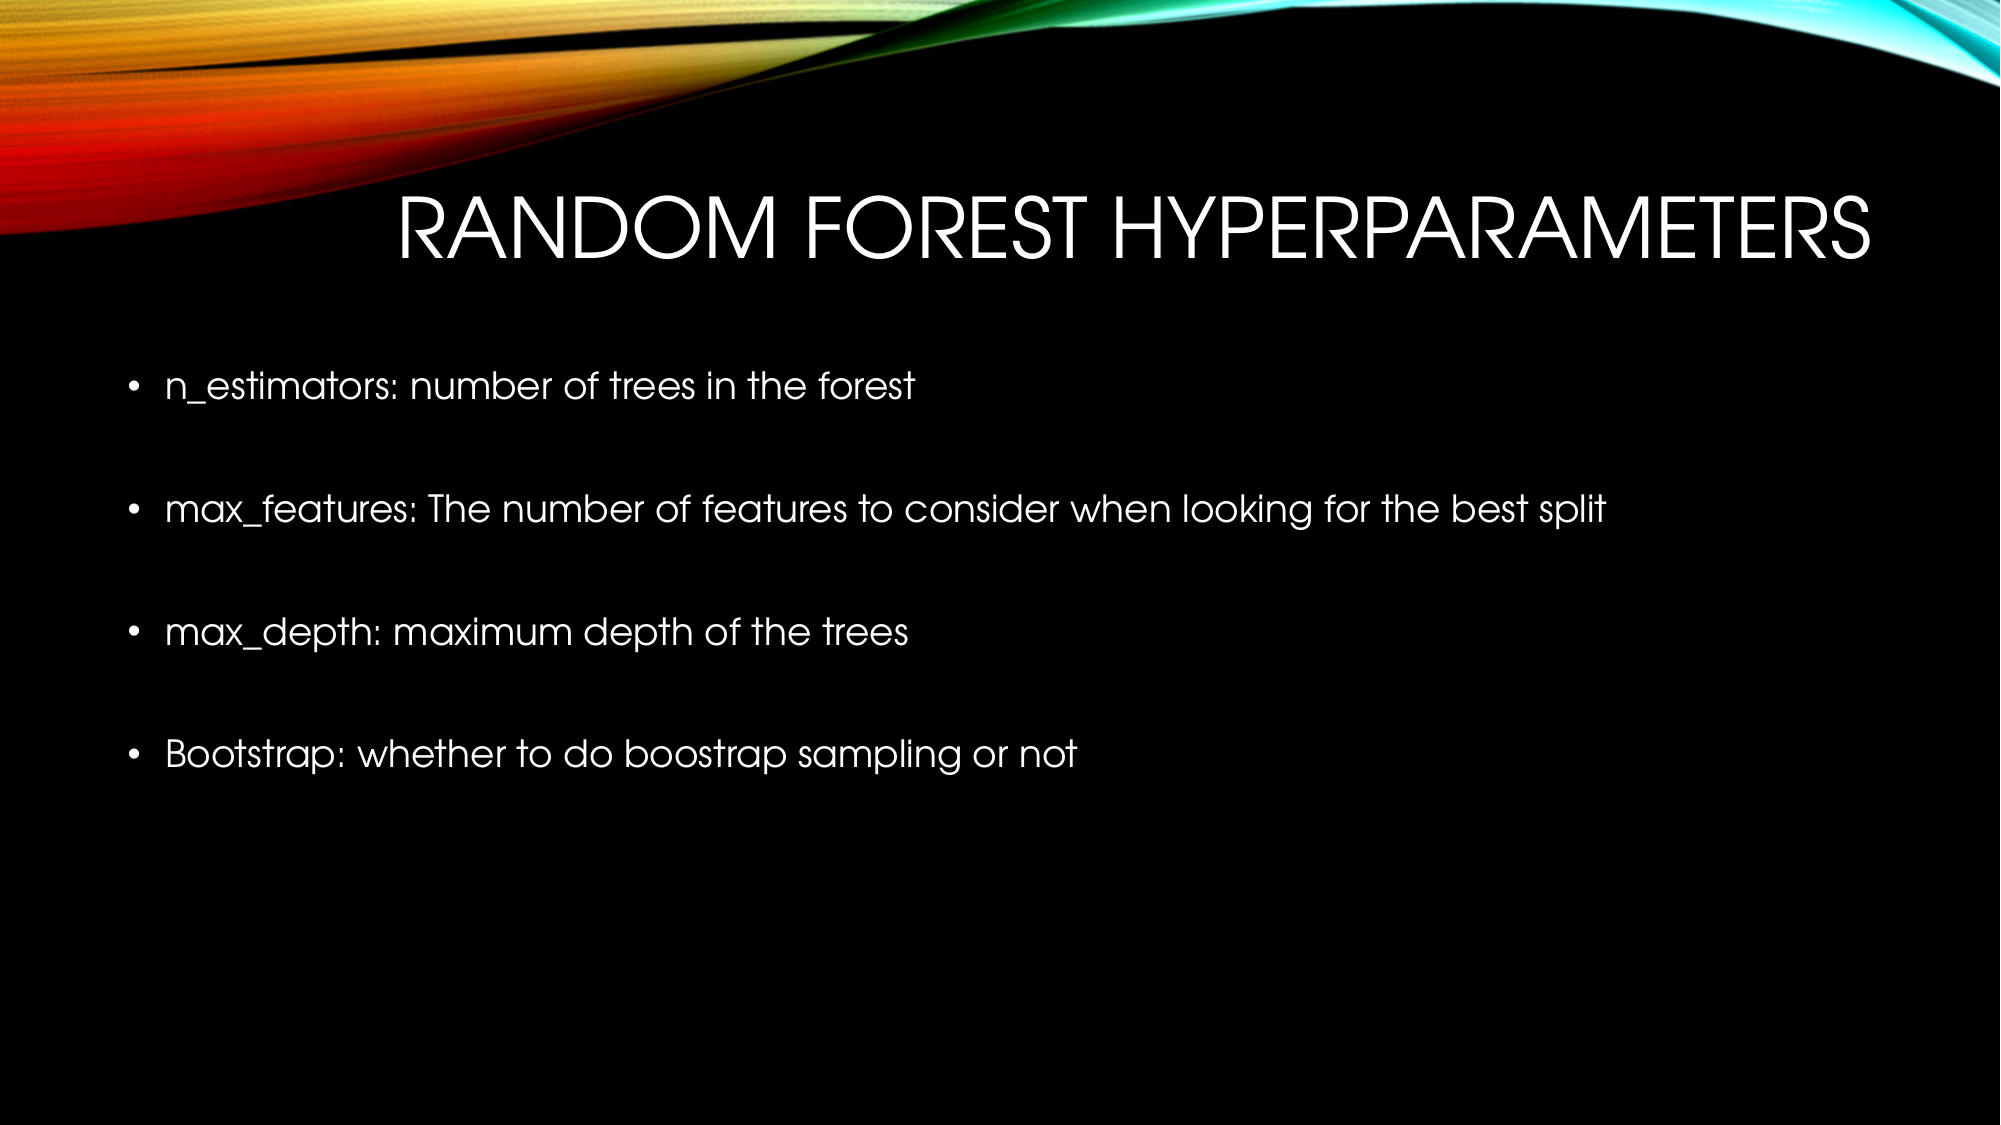

# Random forest hyperparameters
n_estimators: number of trees in the forest

max_features: The number of features to consider when looking for the best split

max_depth: maximum depth of the trees

Bootstrap: whether to do boostrap sampling or not